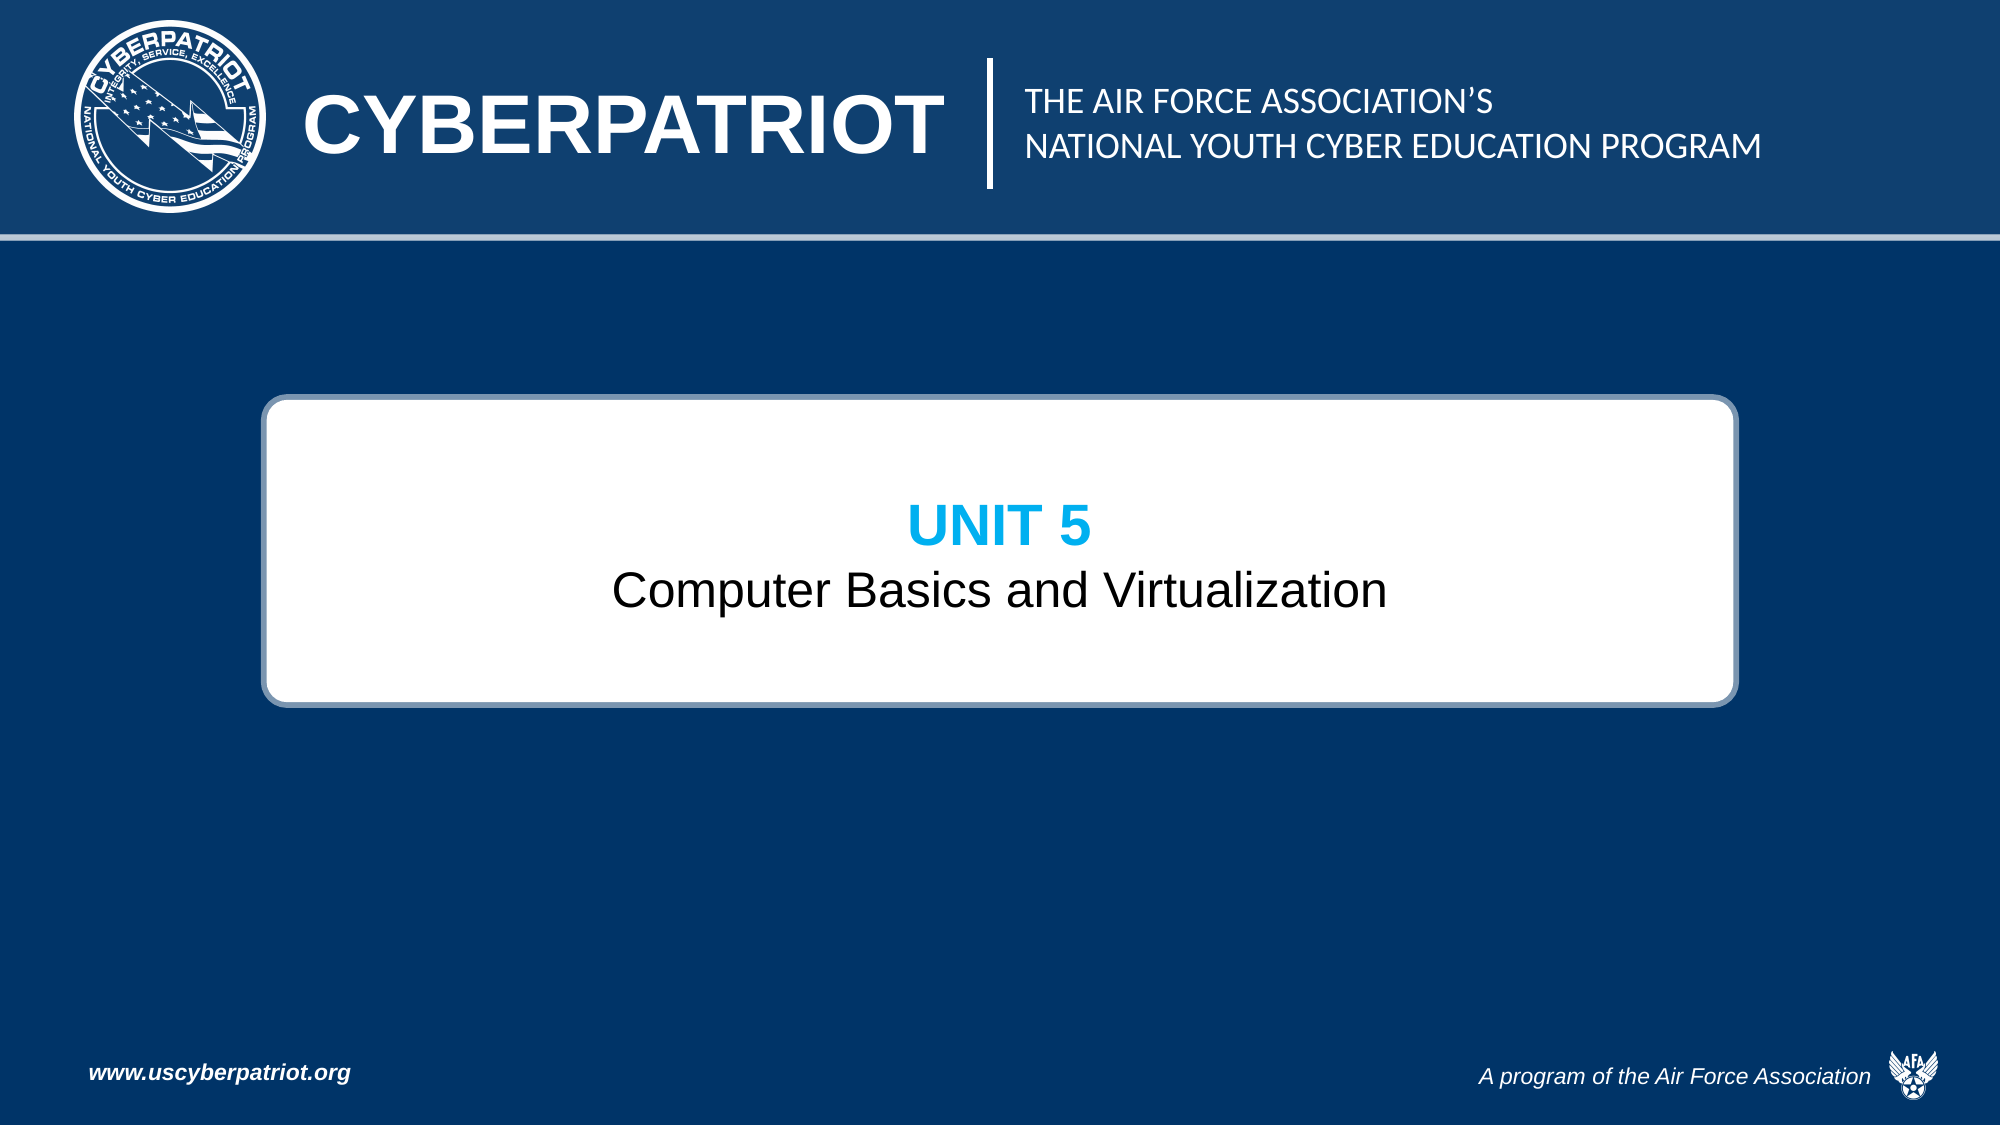

# UNIT 5 Computer Basics and Virtualization